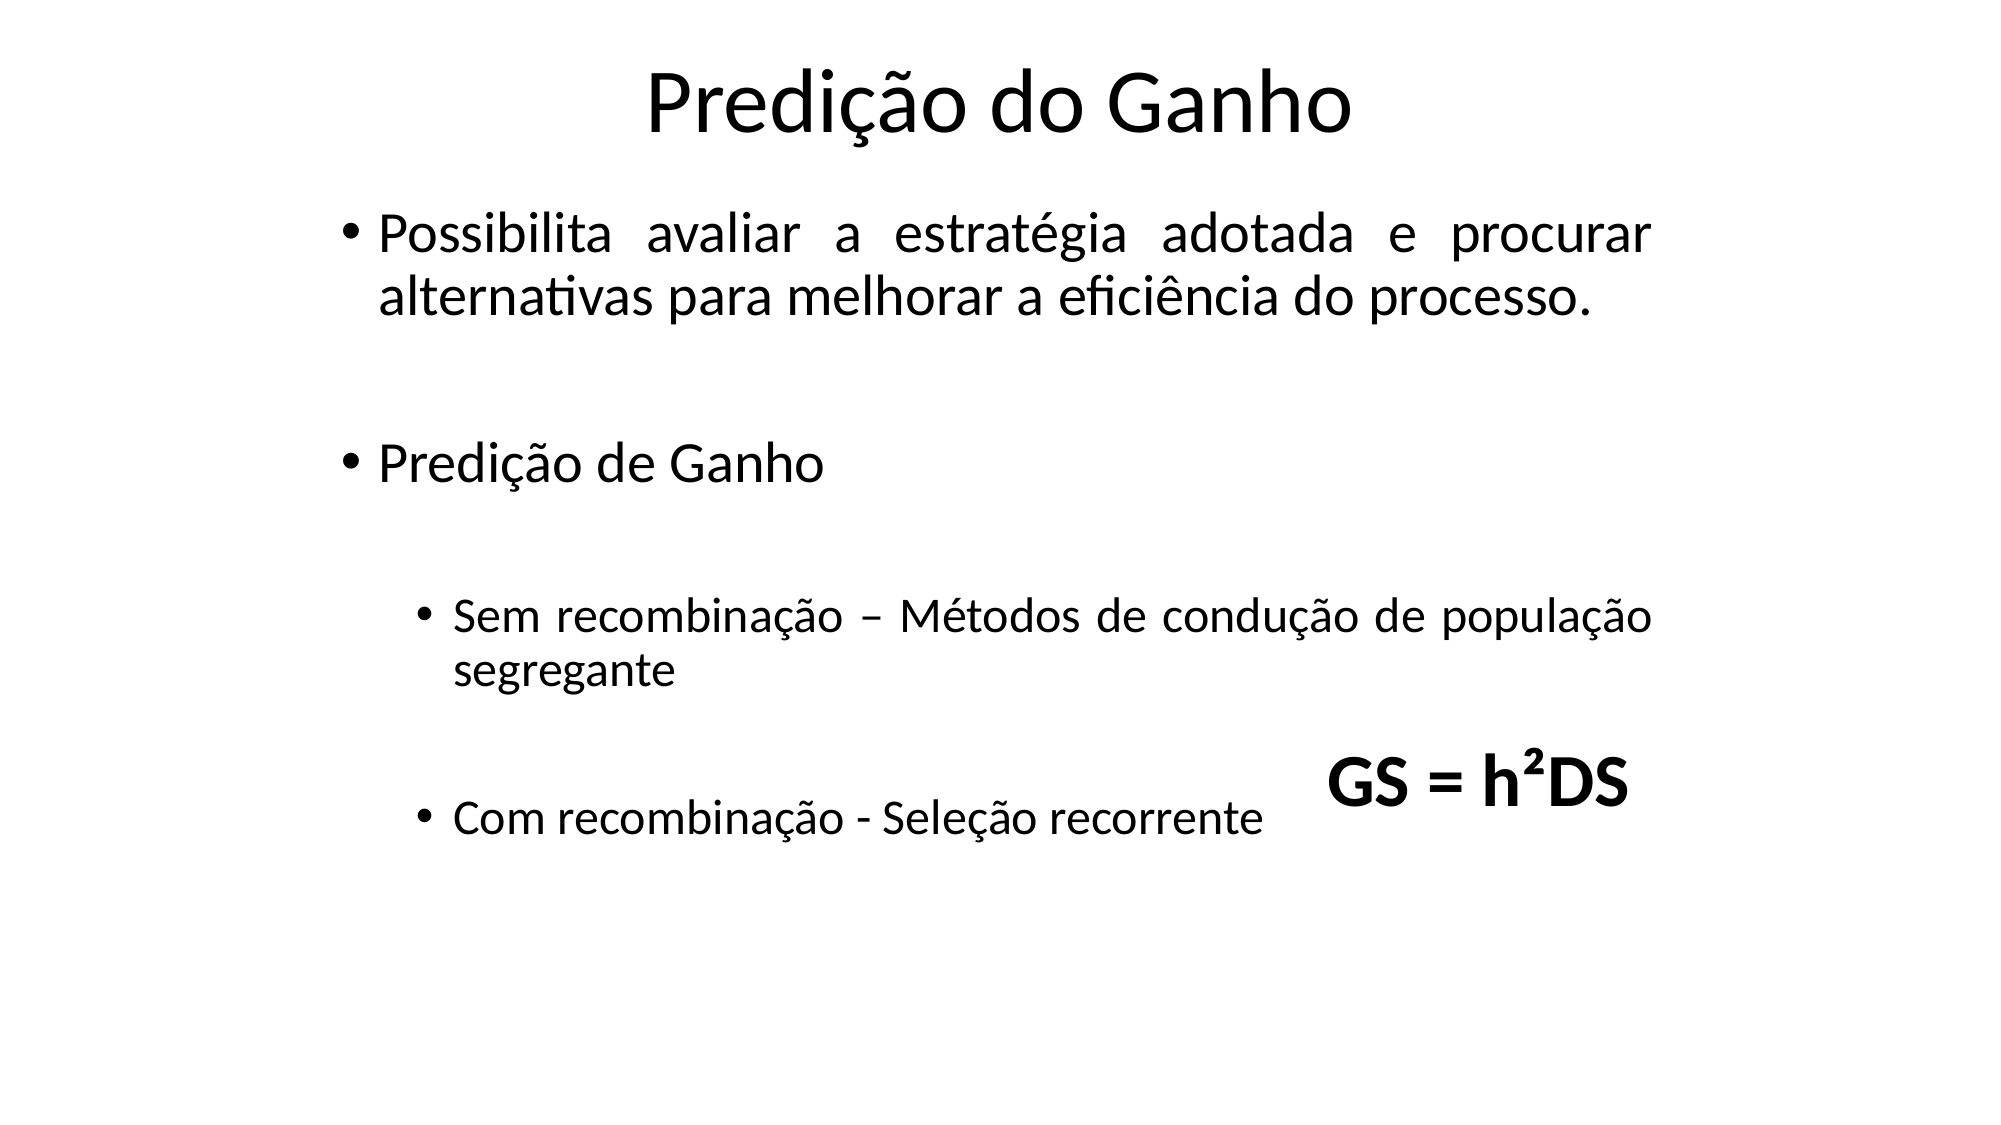

# Predição do Ganho
Possibilita avaliar a estratégia adotada e procurar alternativas para melhorar a eficiência do processo.

Predição de Ganho

Sem recombinação – Métodos de condução de população segregante

Com recombinação - Seleção recorrente

GS = h²DS